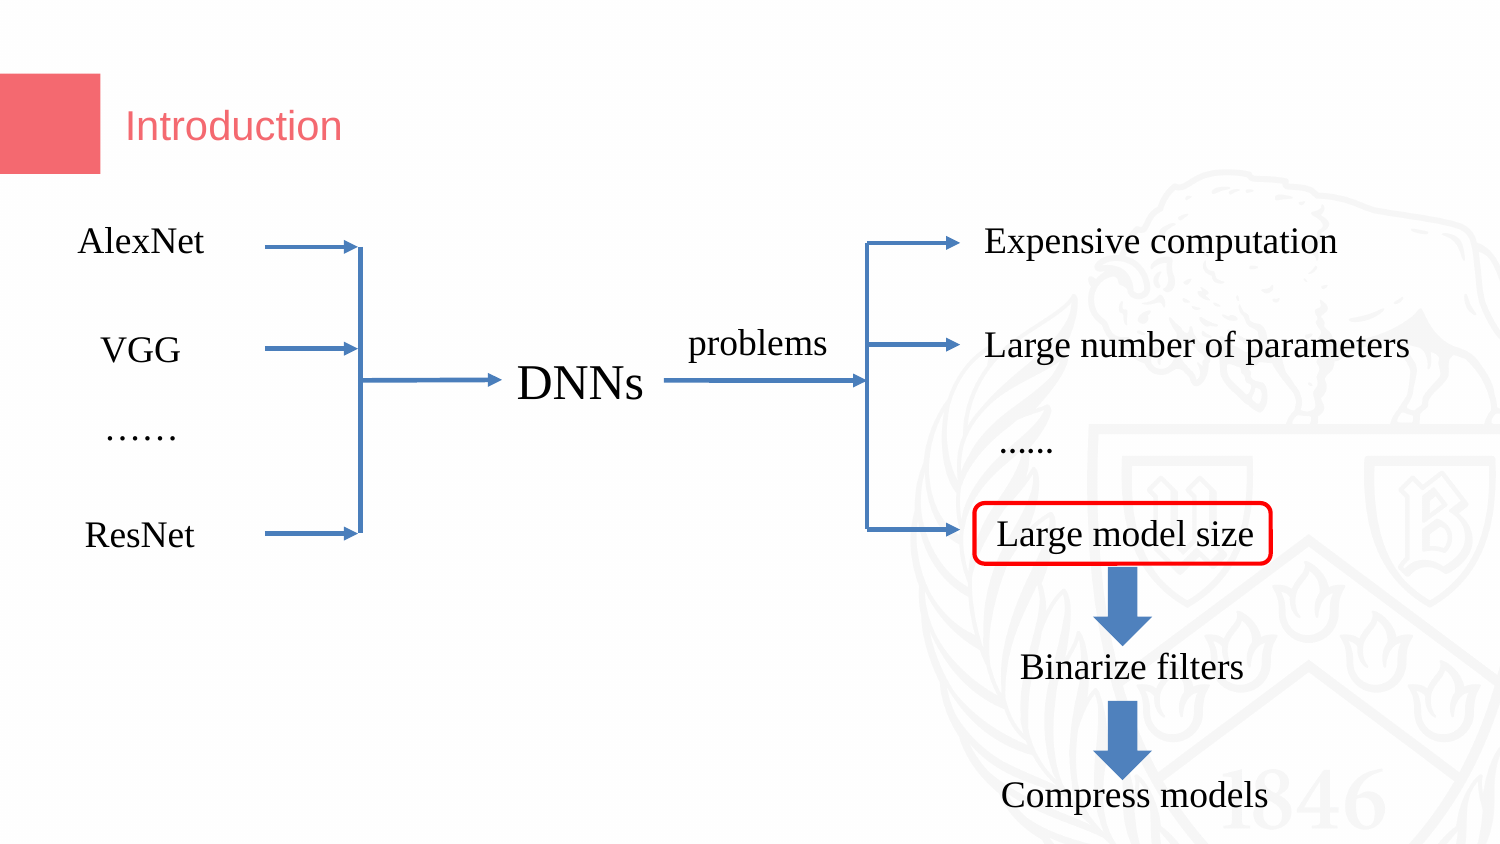

Introduction
AlexNet
Expensive computation
problems
Large number of parameters
VGG
DNNs
……
…...
Large model size
ResNet

Binarize filters

Compress models